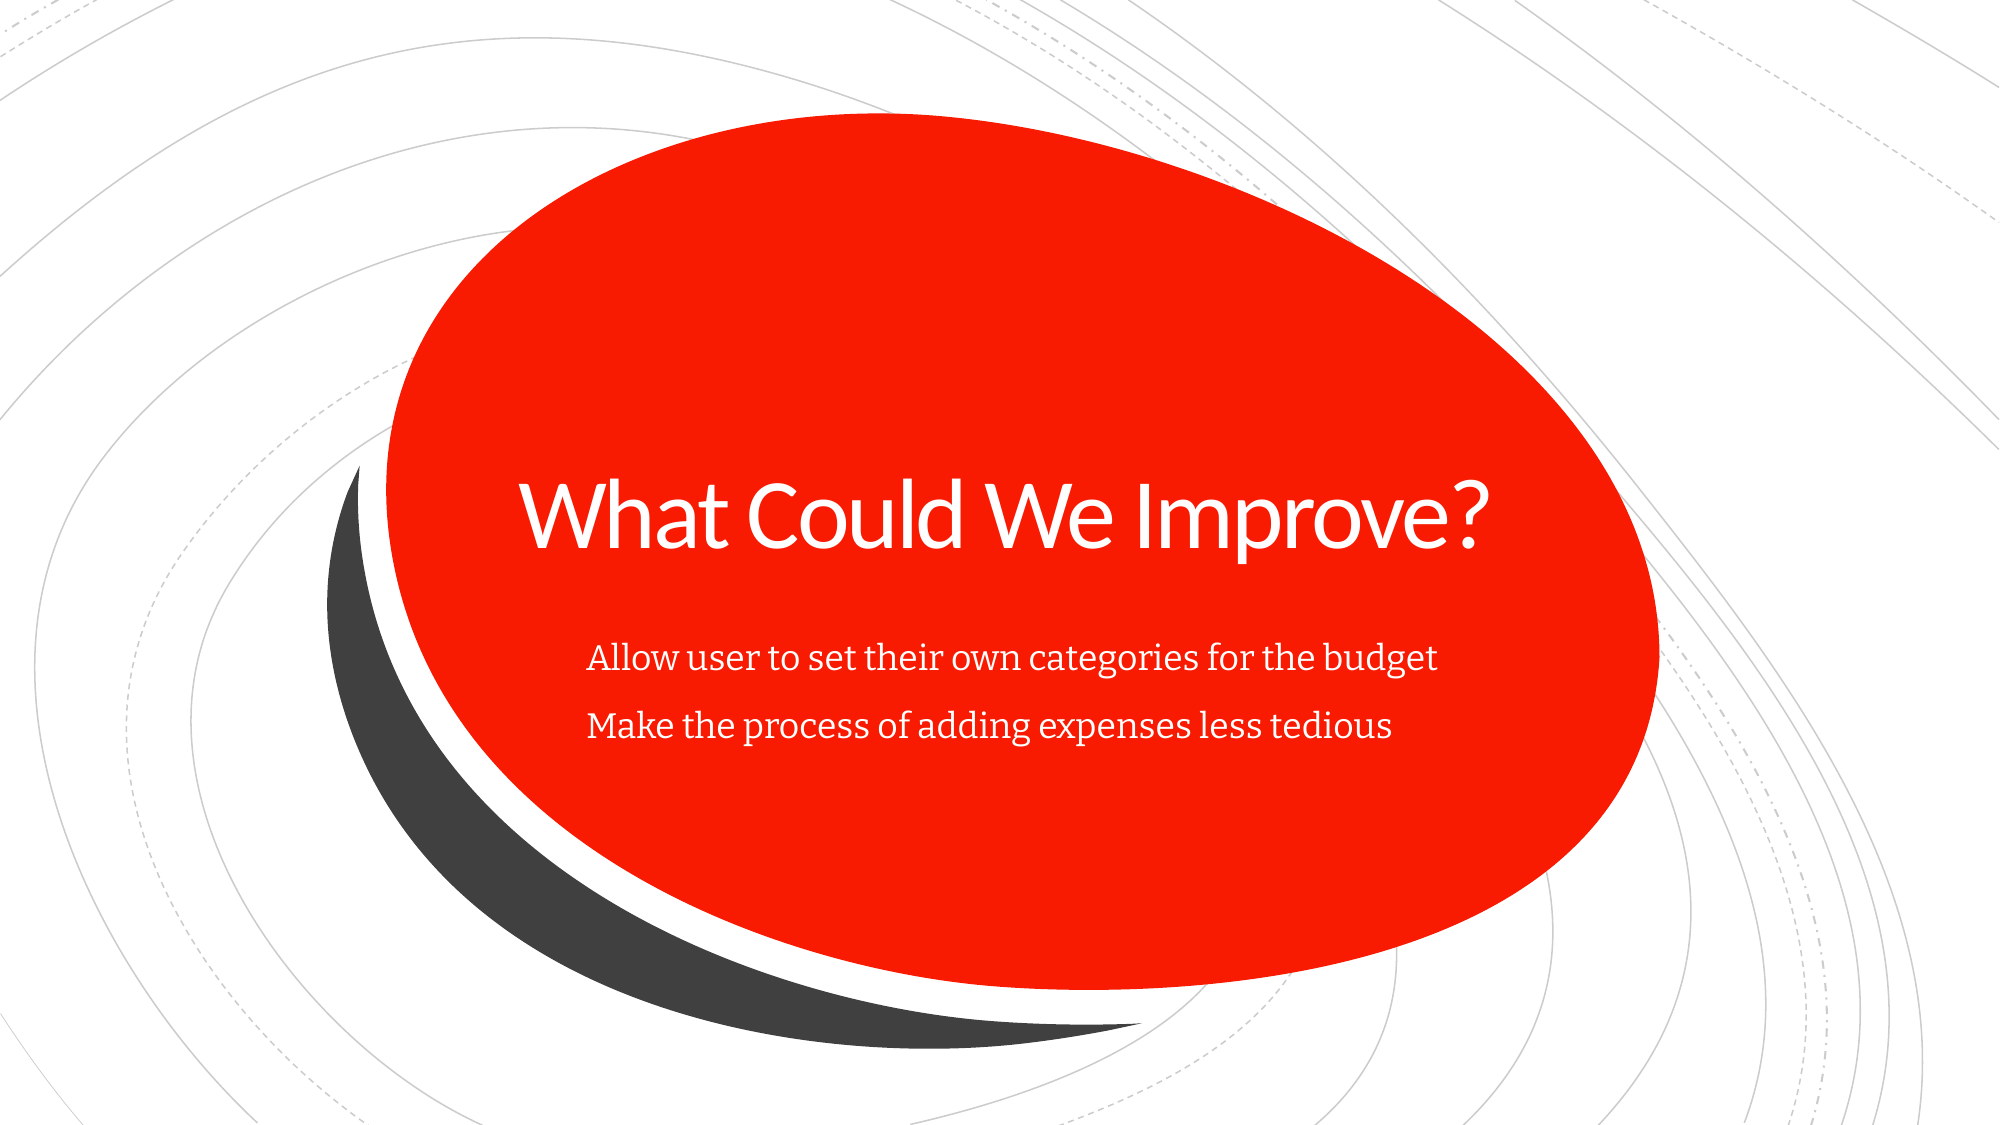

# What Could We Improve?

Allow user to set their own categories for the budget
Make the process of adding expenses less tedious